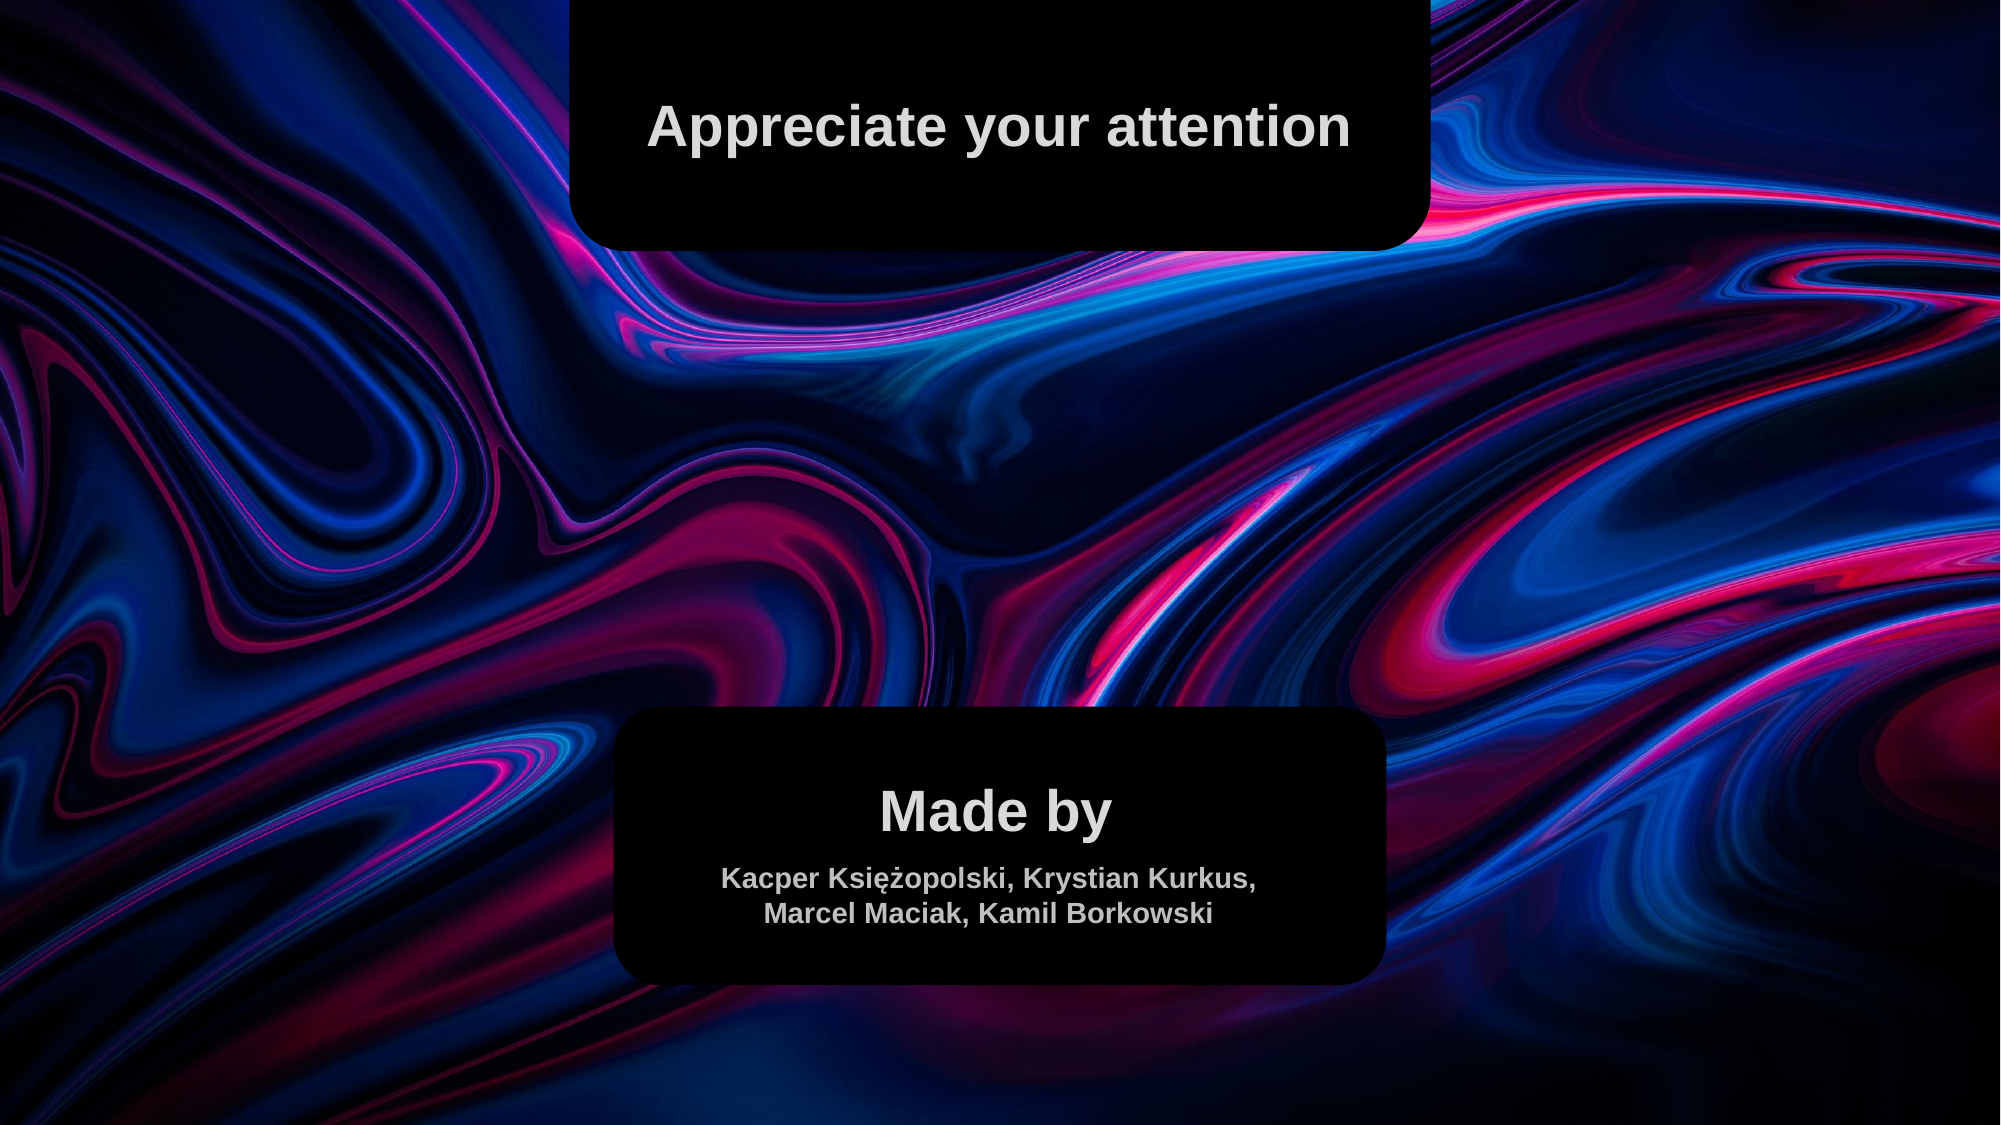

3

# Appreciate your attention

Let’s hunt known words in text

Learning
new words!

2.
1.
PHP is the name of a computer virus.
PHP is a protocol used in computer networks.

Made by
Kacper Księżopolski, Krystian Kurkus, Marcel Maciak, Kamil Borkowski
GUI

3.
Server-side of web app depends on it

Third answear was correct!